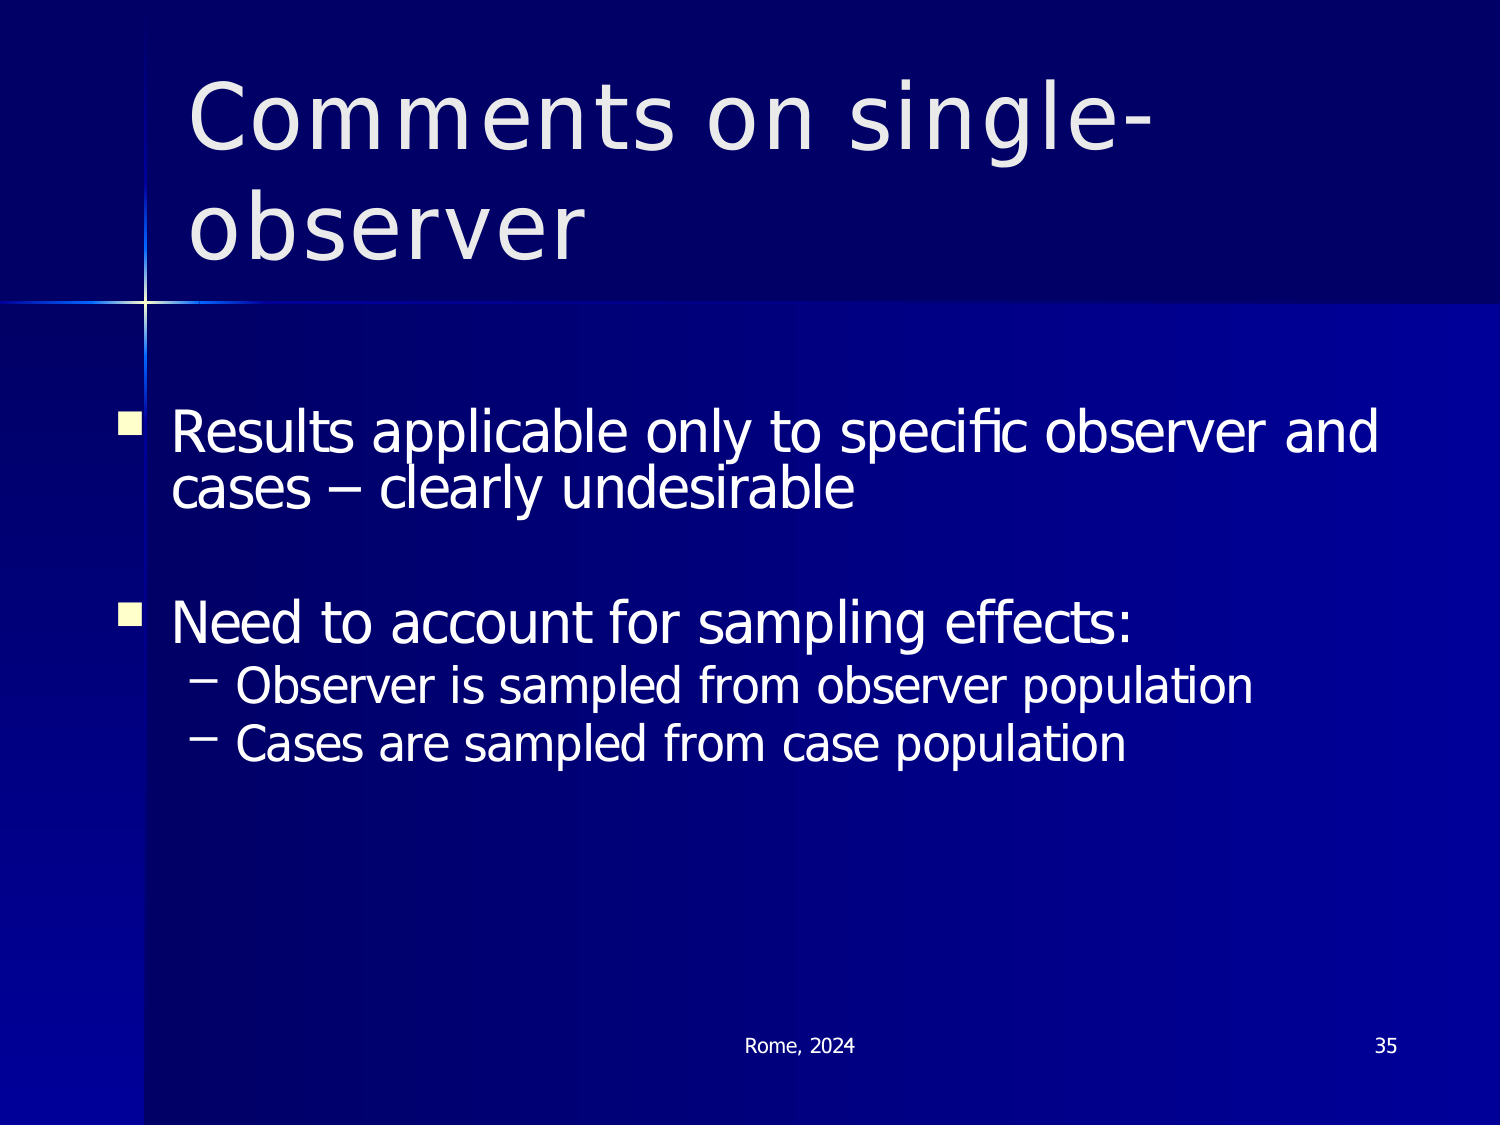

# Comments on single-observer
Results applicable only to specific observer and cases – clearly undesirable

Need to account for sampling effects:
Observer is sampled from observer population
Cases are sampled from case population
Rome, 2024
35